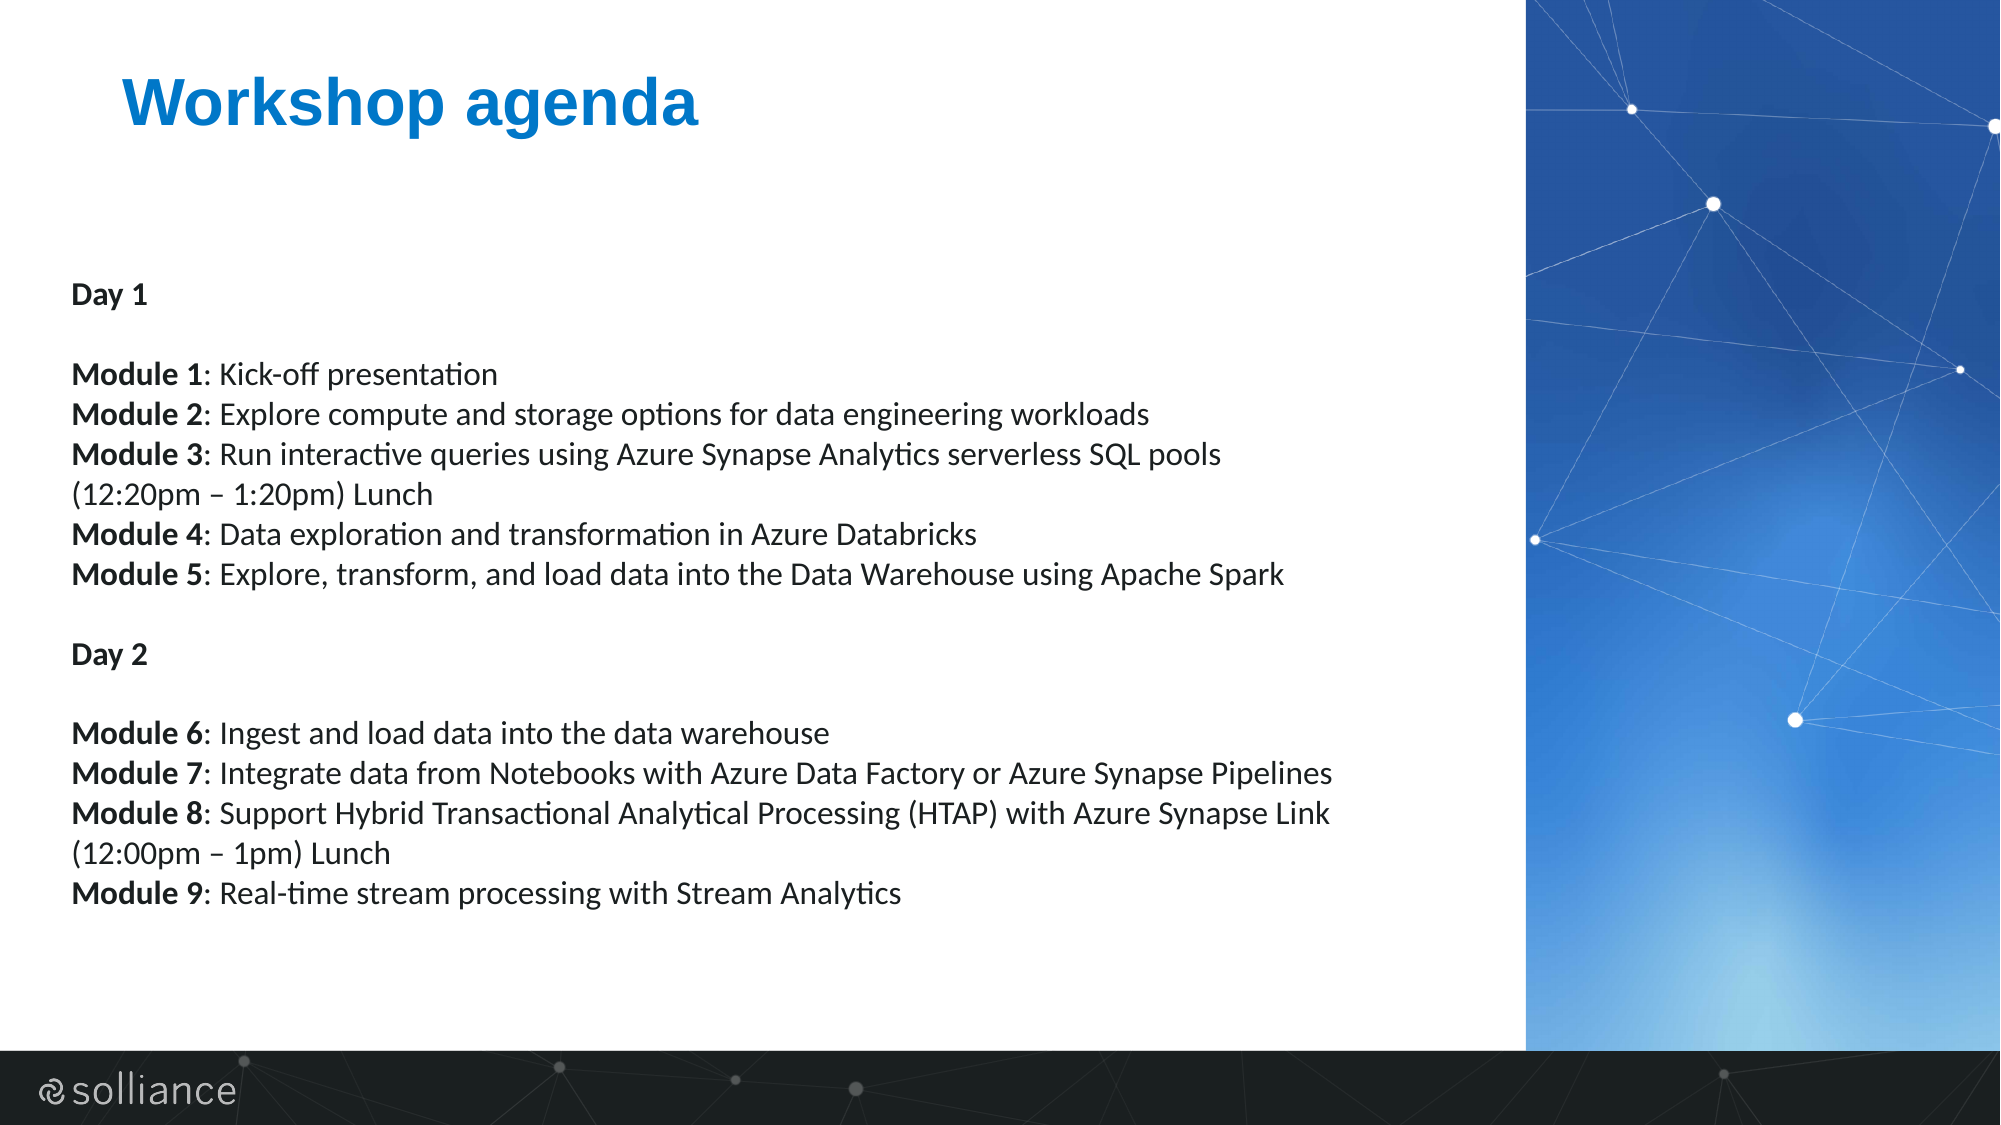

# Workshop agenda

Day 1

Module 1: Kick-off presentation
Module 2: Explore compute and storage options for data engineering workloads
Module 3: Run interactive queries using Azure Synapse Analytics serverless SQL pools
(12:20pm – 1:20pm) Lunch
Module 4: Data exploration and transformation in Azure Databricks
Module 5: Explore, transform, and load data into the Data Warehouse using Apache Spark

Day 2

Module 6: Ingest and load data into the data warehouse
Module 7: Integrate data from Notebooks with Azure Data Factory or Azure Synapse Pipelines
Module 8: Support Hybrid Transactional Analytical Processing (HTAP) with Azure Synapse Link
(12:00pm – 1pm) Lunch
Module 9: Real-time stream processing with Stream Analytics